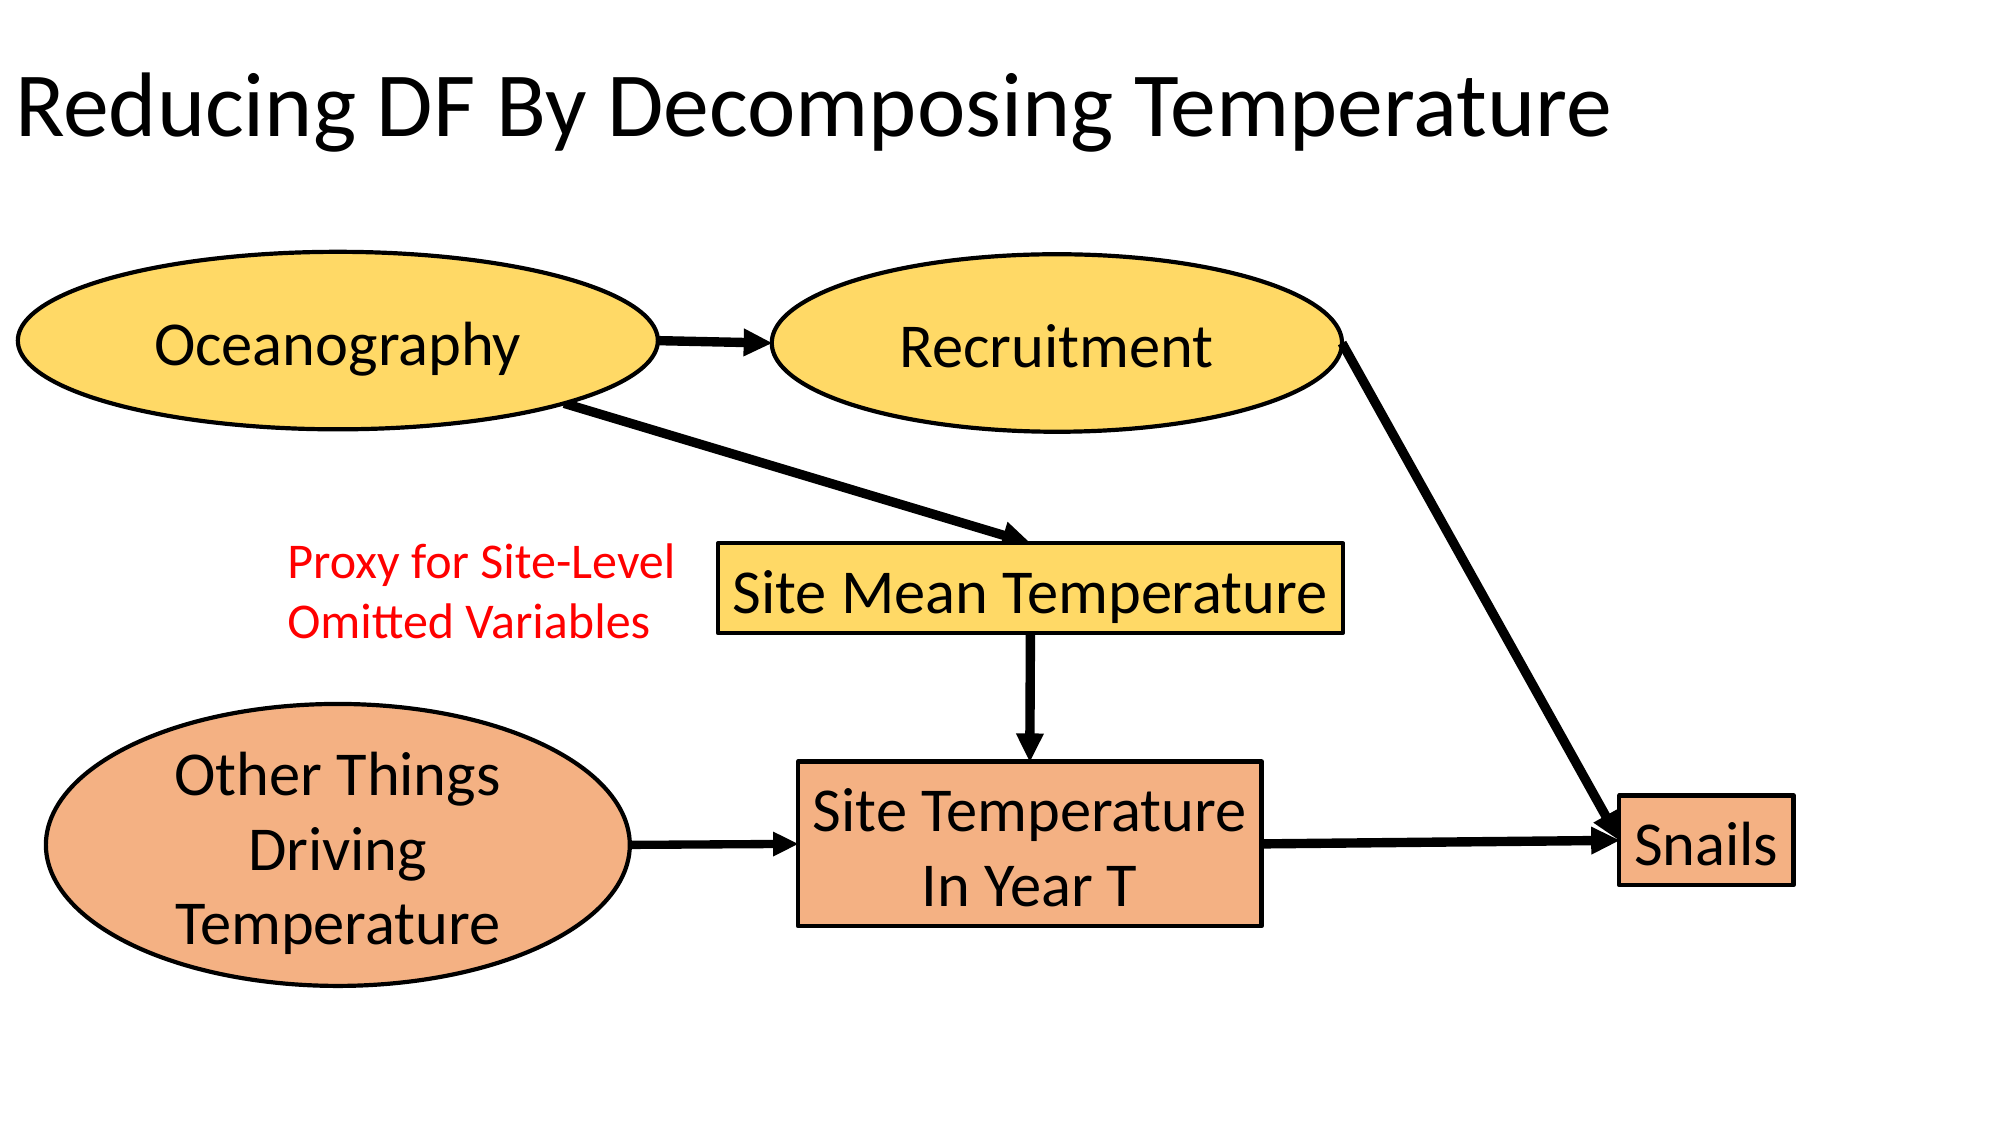

# Reducing DF By Decomposing Temperature
Oceanography
Recruitment
Proxy for Site-Level
Omitted Variables
Site Mean Temperature
Other Things Driving Temperature
Site Temperature
In Year T
Snails